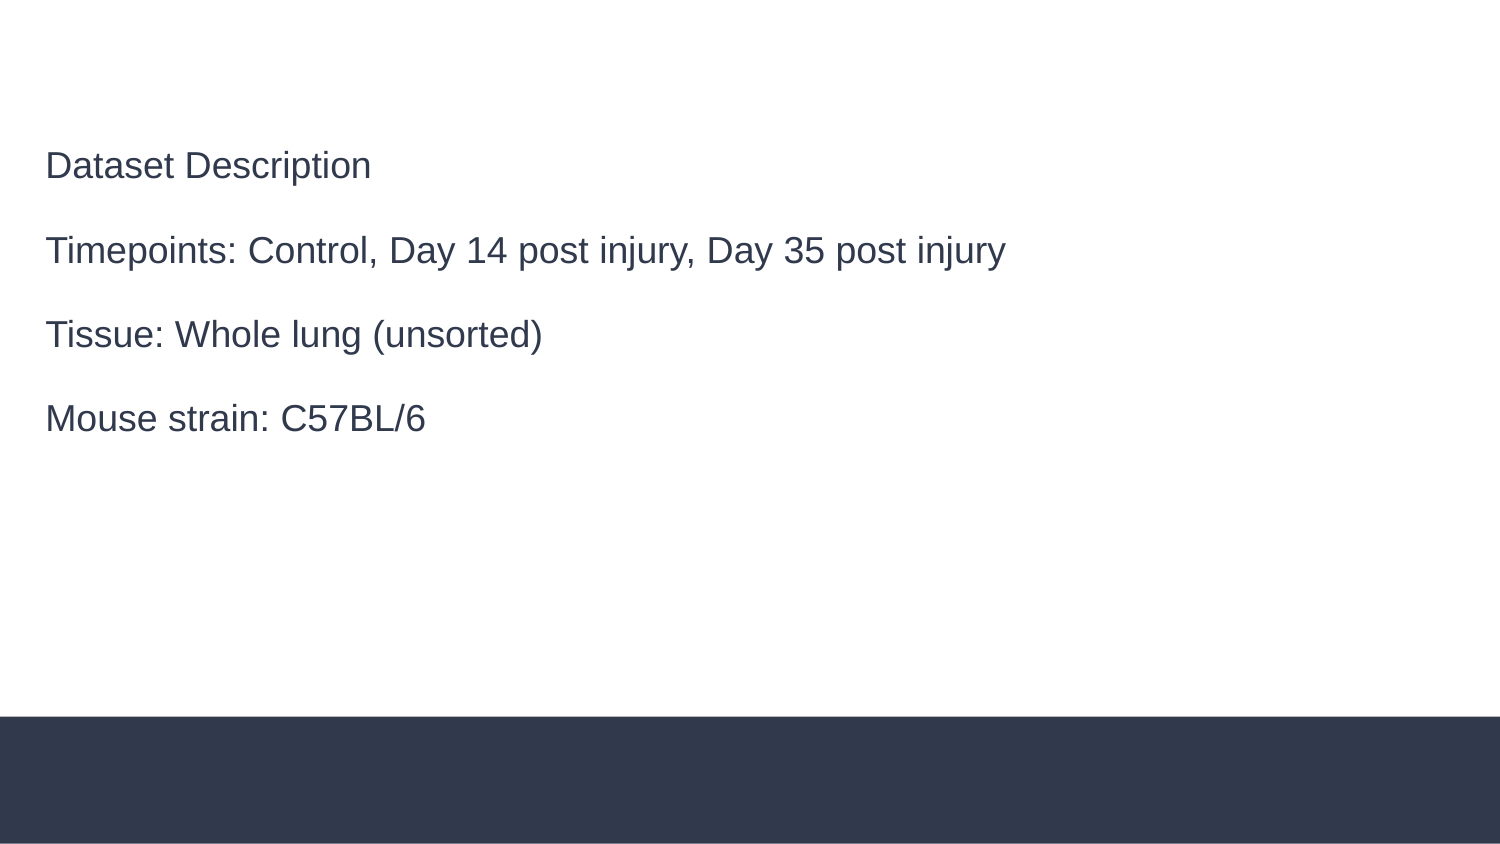

Dataset Description

Timepoints: Control, Day 14 post injury, Day 35 post injury

Tissue: Whole lung (unsorted)

Mouse strain: C57BL/6